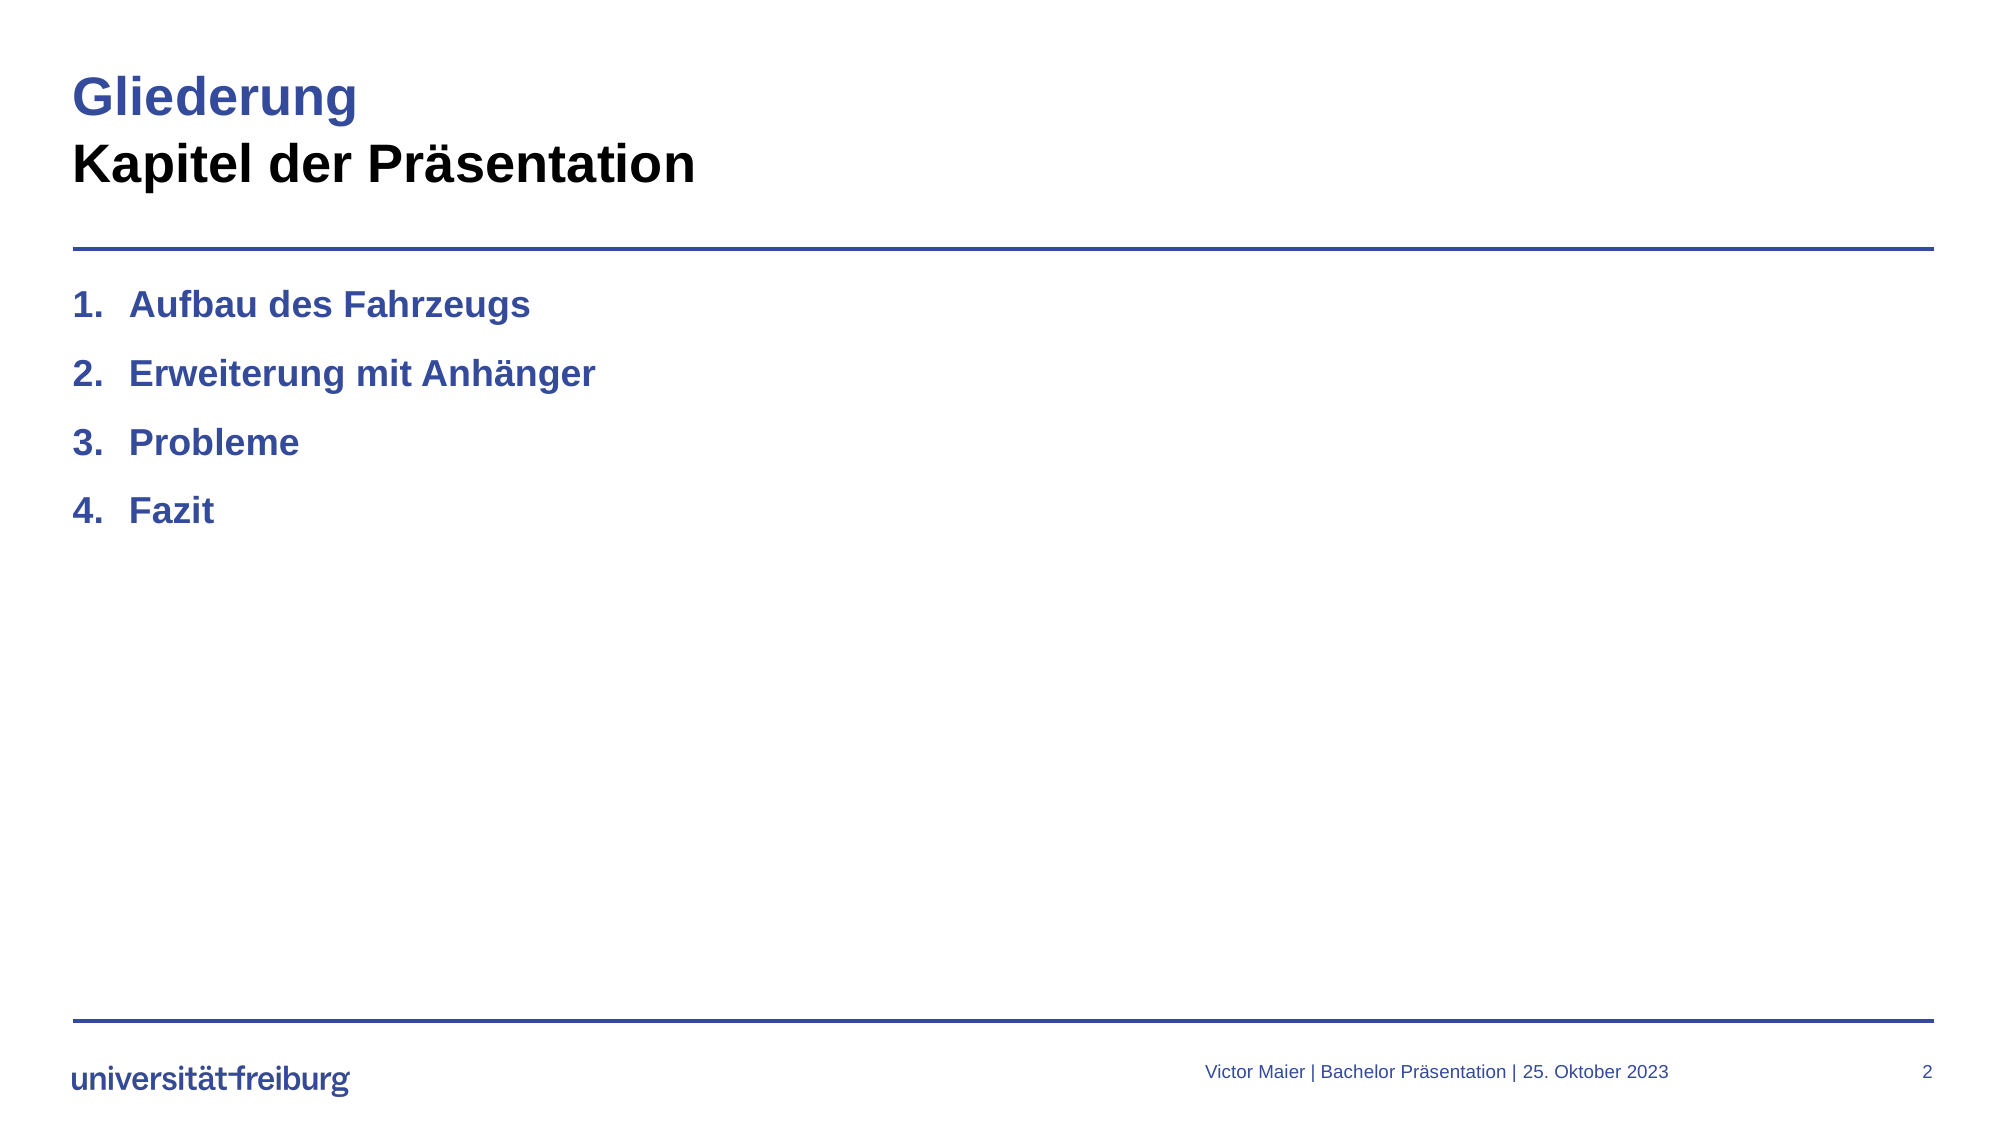

# Gliederung Kapitel der Präsentation
Aufbau des Fahrzeugs
Erweiterung mit Anhänger
Probleme
Fazit
Victor Maier | Bachelor Präsentation |
25. Oktober 2023
2